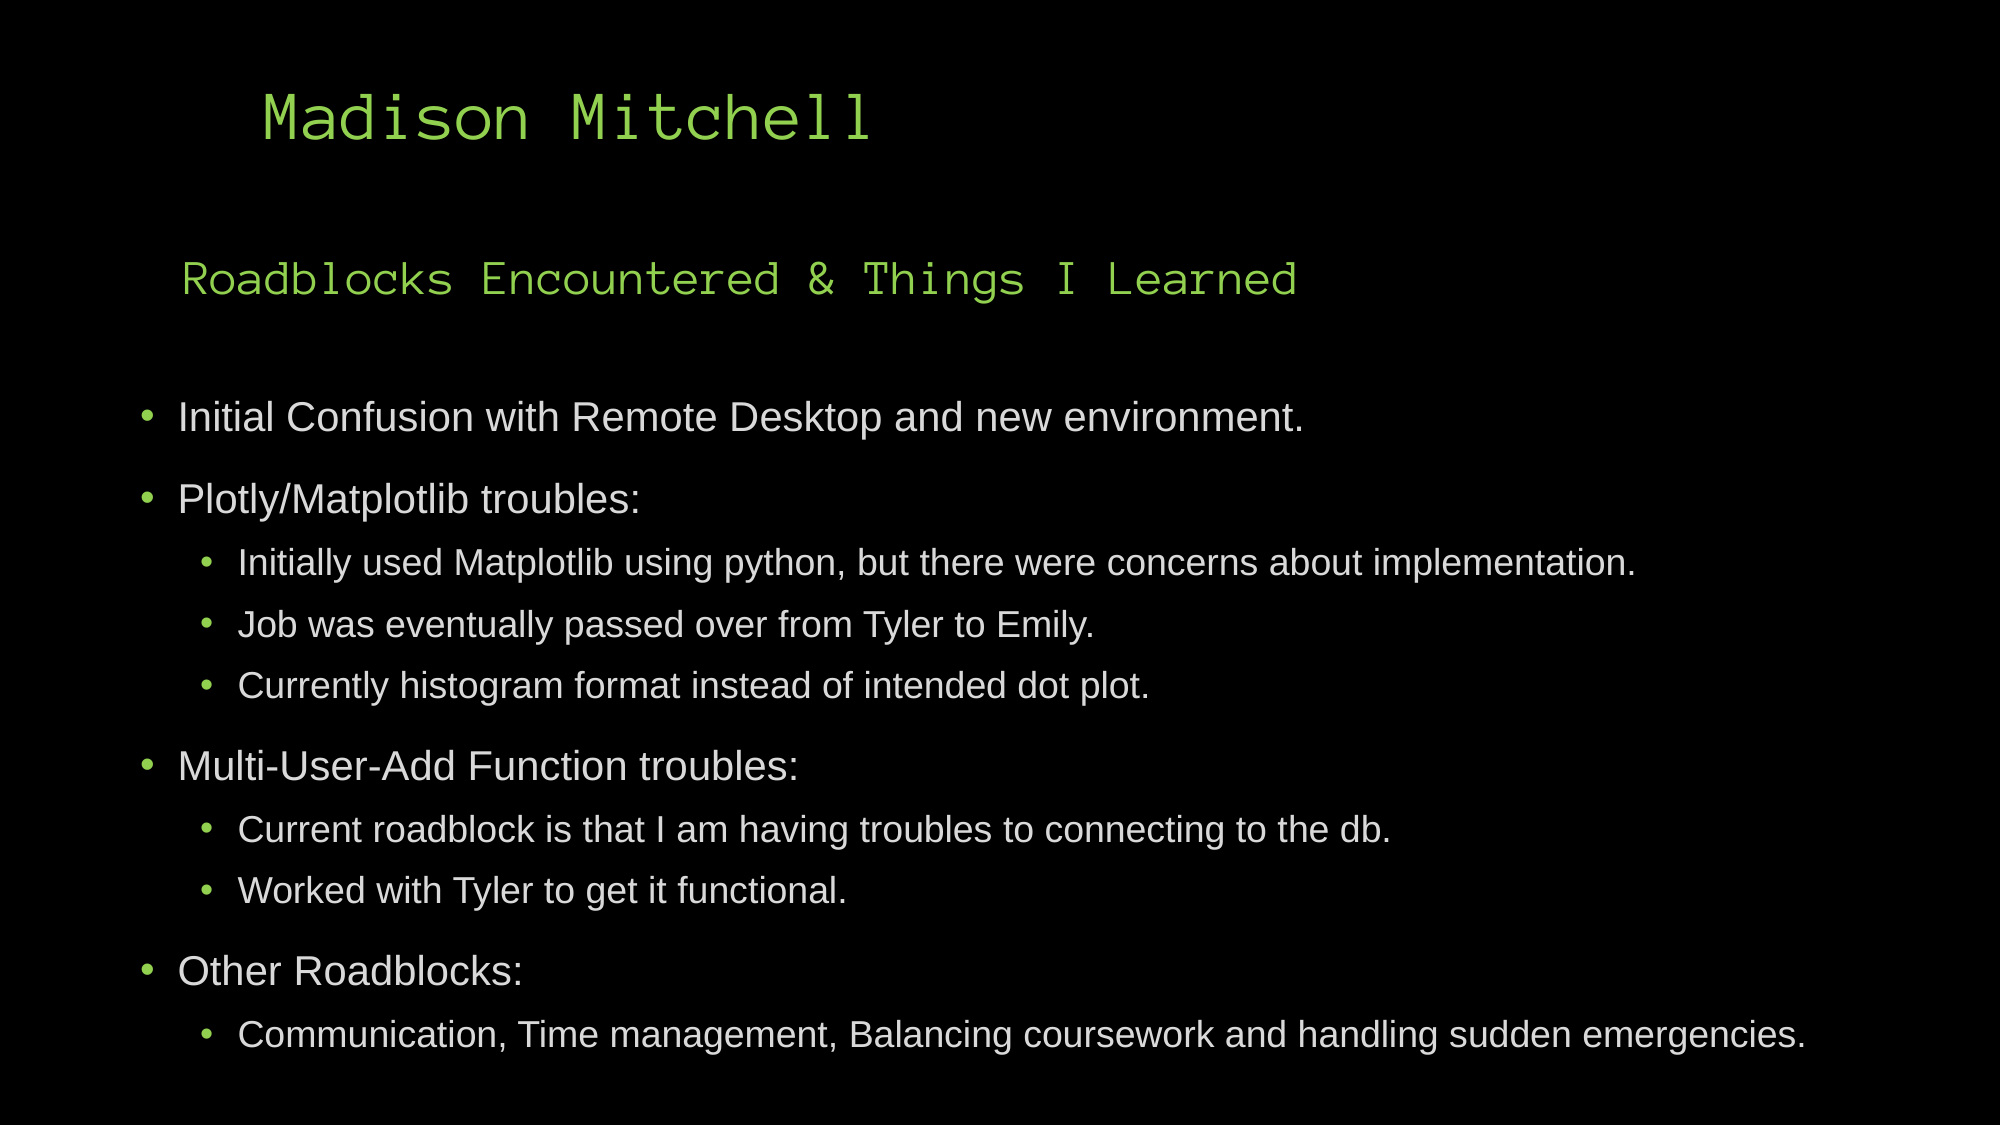

# Madison Mitchell
Roadblocks Encountered & Things I Learned
Initial Confusion with Remote Desktop and new environment.
Plotly/Matplotlib troubles:
Initially used Matplotlib using python, but there were concerns about implementation.
Job was eventually passed over from Tyler to Emily.
Currently histogram format instead of intended dot plot.
Multi-User-Add Function troubles:
Current roadblock is that I am having troubles to connecting to the db.
Worked with Tyler to get it functional.
Other Roadblocks:
Communication, Time management, Balancing coursework and handling sudden emergencies.